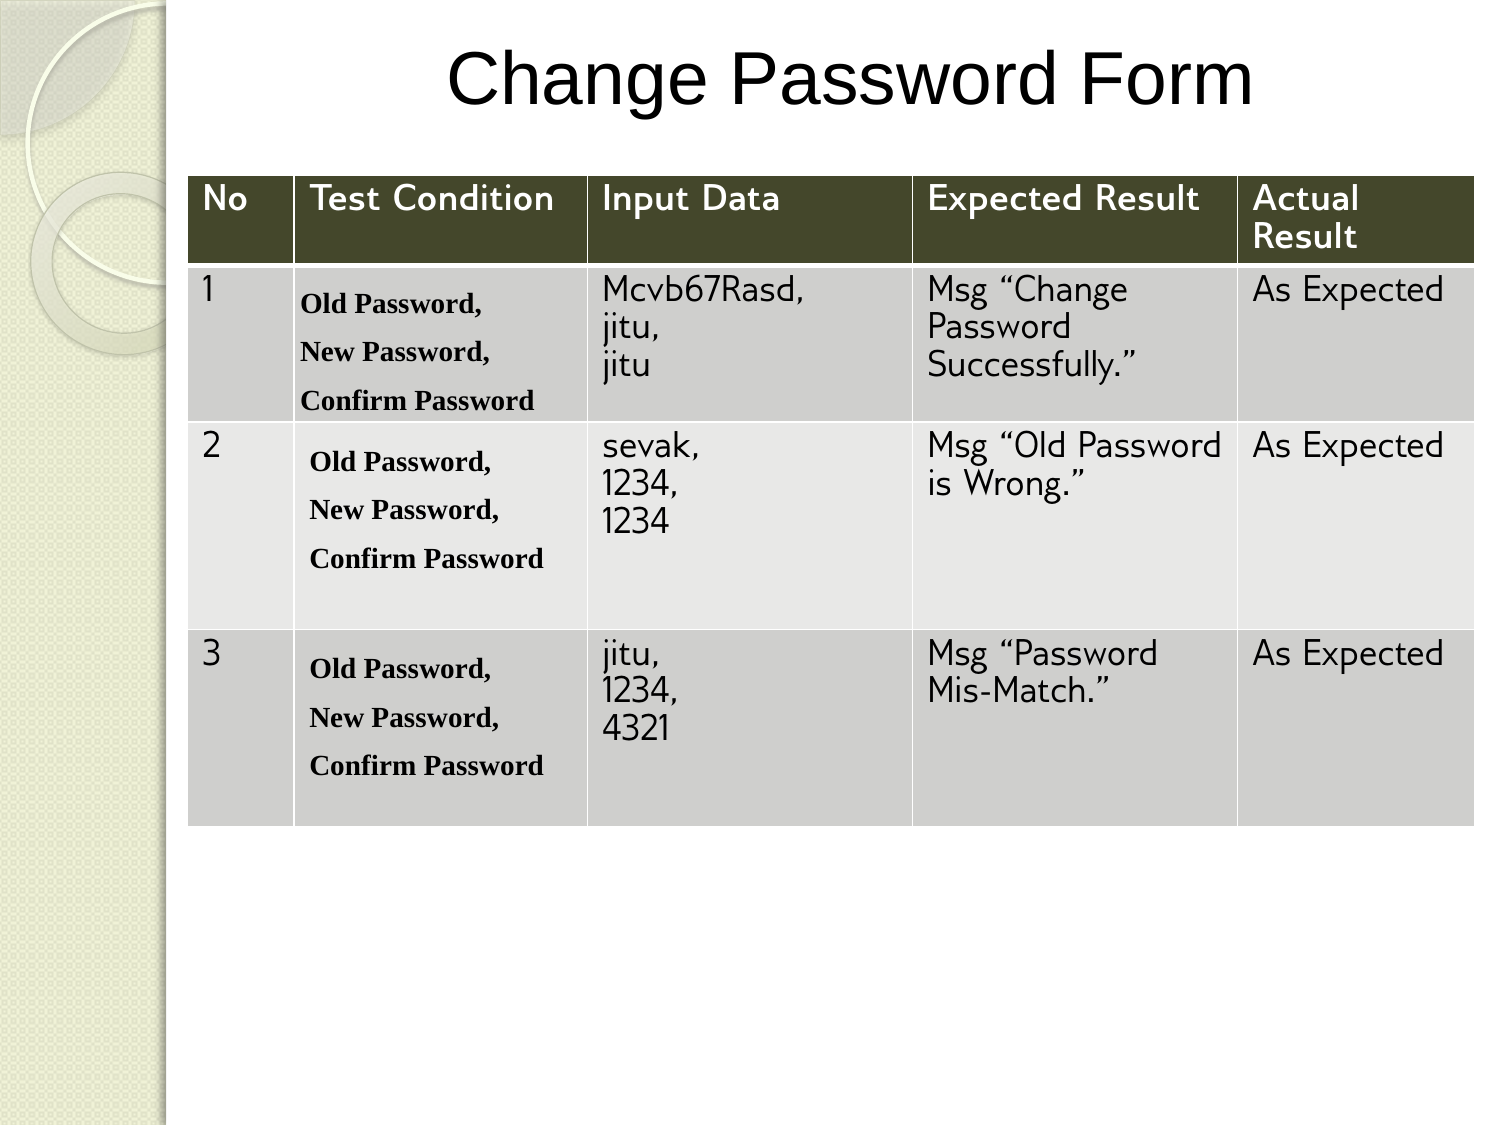

# Change Password Form
| No | Test Condition | Input Data | Expected Result | Actual Result |
| --- | --- | --- | --- | --- |
| 1 | Old Password, New Password, Confirm Password | Mcvb67Rasd, jitu, jitu | Msg “Change Password Successfully.” | As Expected |
| 2 | Old Password, New Password, Confirm Password | sevak, 1234, 1234 | Msg “Old Password is Wrong.” | As Expected |
| 3 | Old Password, New Password, Confirm Password | jitu, 1234, 4321 | Msg “Password Mis-Match.” | As Expected |